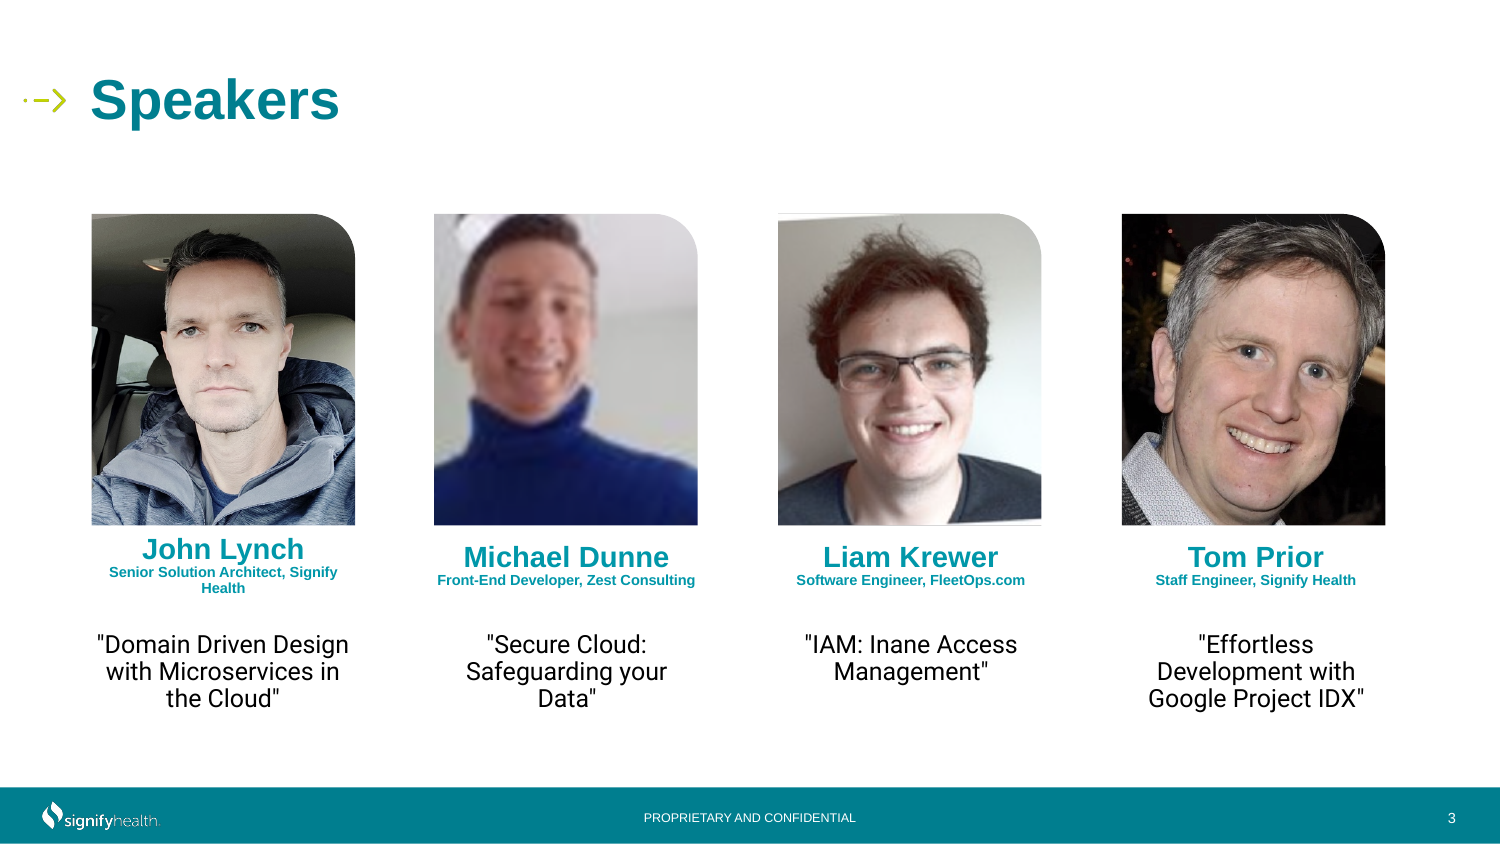

# Speakers

John Lynch
Senior Solution Architect, Signify Health
Michael Dunne
Front-End Developer, Zest Consulting
Liam Krewer
Software Engineer, FleetOps.com
Tom Prior
Staff Engineer, Signify Health
"Domain Driven Design with Microservices in the Cloud"
"Secure Cloud: Safeguarding your Data"
"IAM: Inane Access Management"
"Effortless Development with Google Project IDX"